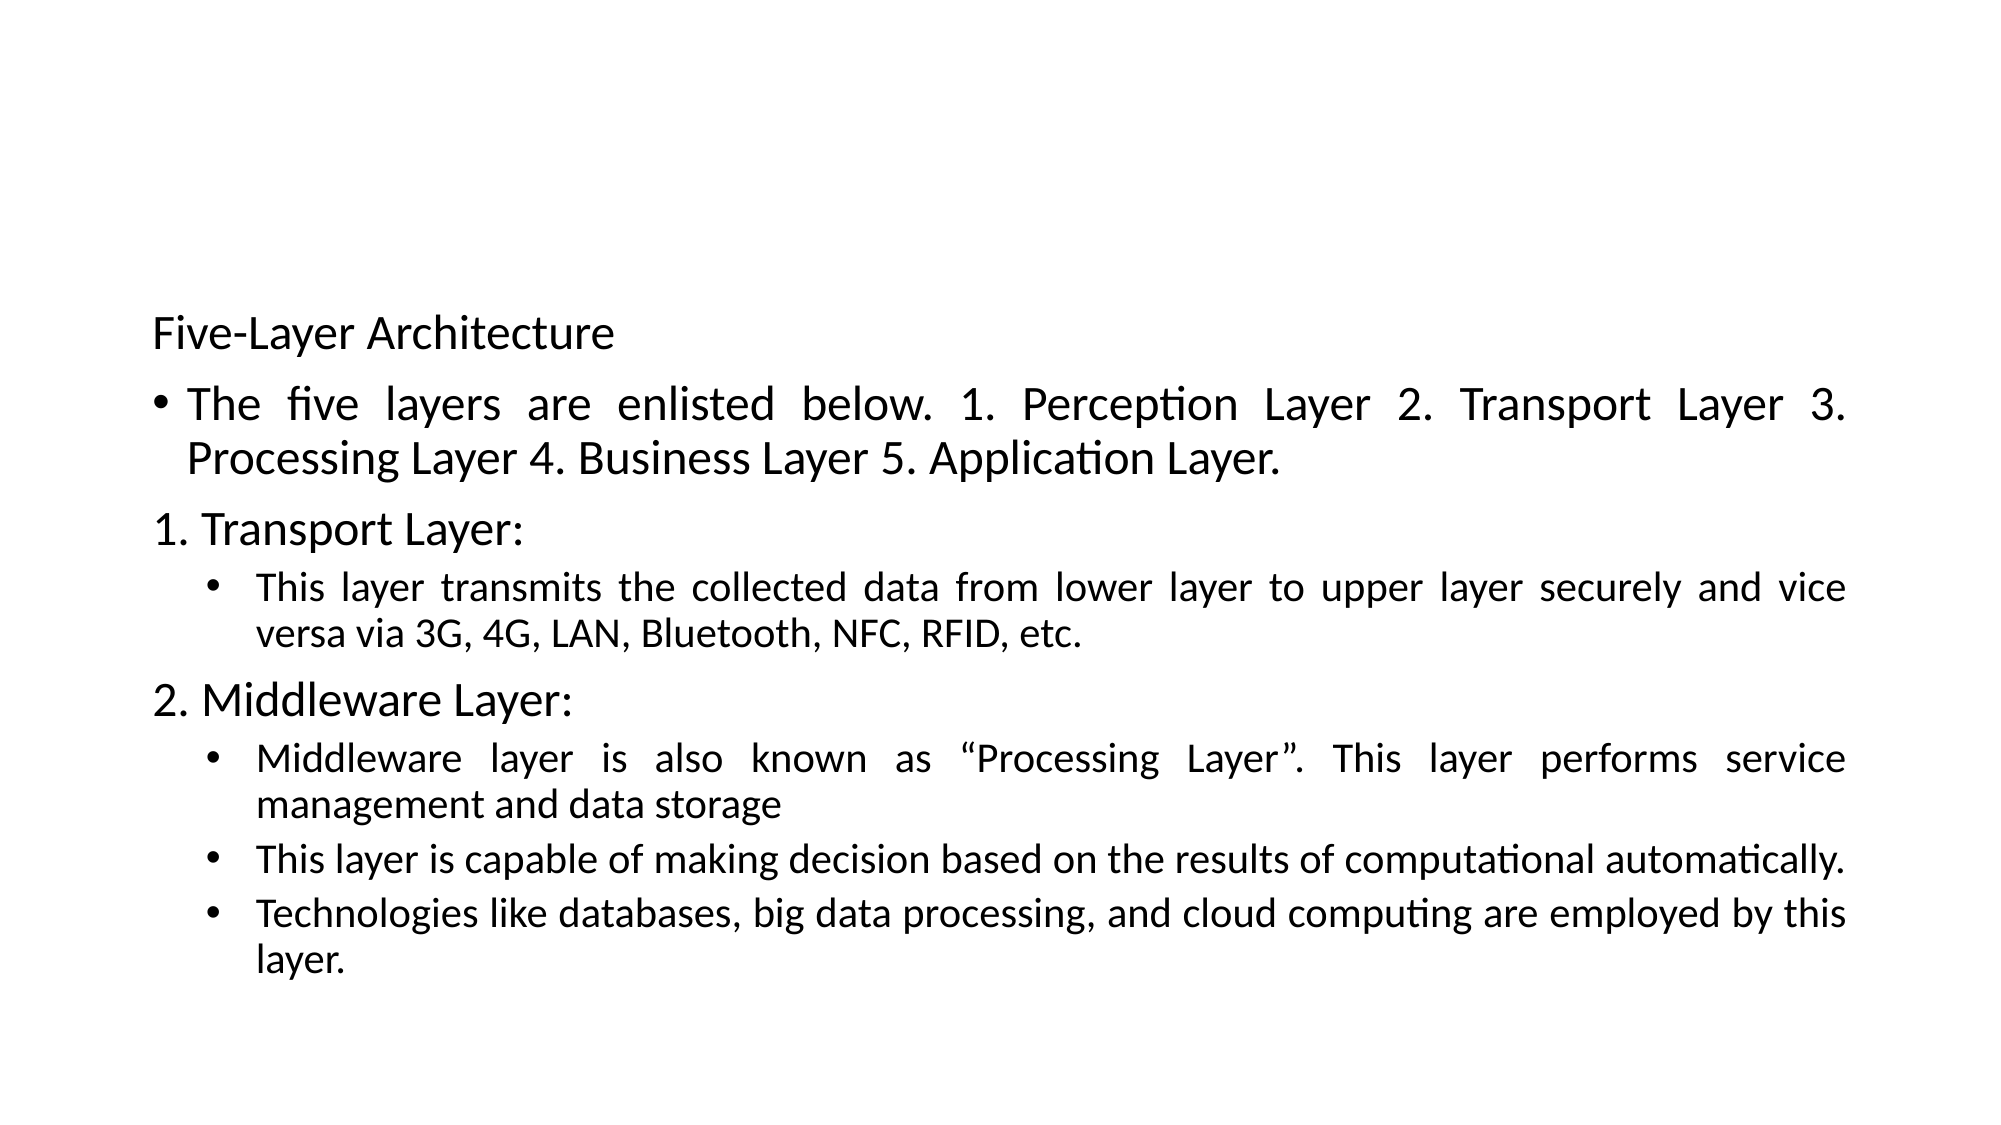

#
Five-Layer Architecture
The five layers are enlisted below. 1. Perception Layer 2. Transport Layer 3. Processing Layer 4. Business Layer 5. Application Layer.
1. Transport Layer:
This layer transmits the collected data from lower layer to upper layer securely and vice versa via 3G, 4G, LAN, Bluetooth, NFC, RFID, etc.
2. Middleware Layer:
Middleware layer is also known as “Processing Layer”. This layer performs service management and data storage
This layer is capable of making decision based on the results of computational automatically.
Technologies like databases, big data processing, and cloud computing are employed by this layer.